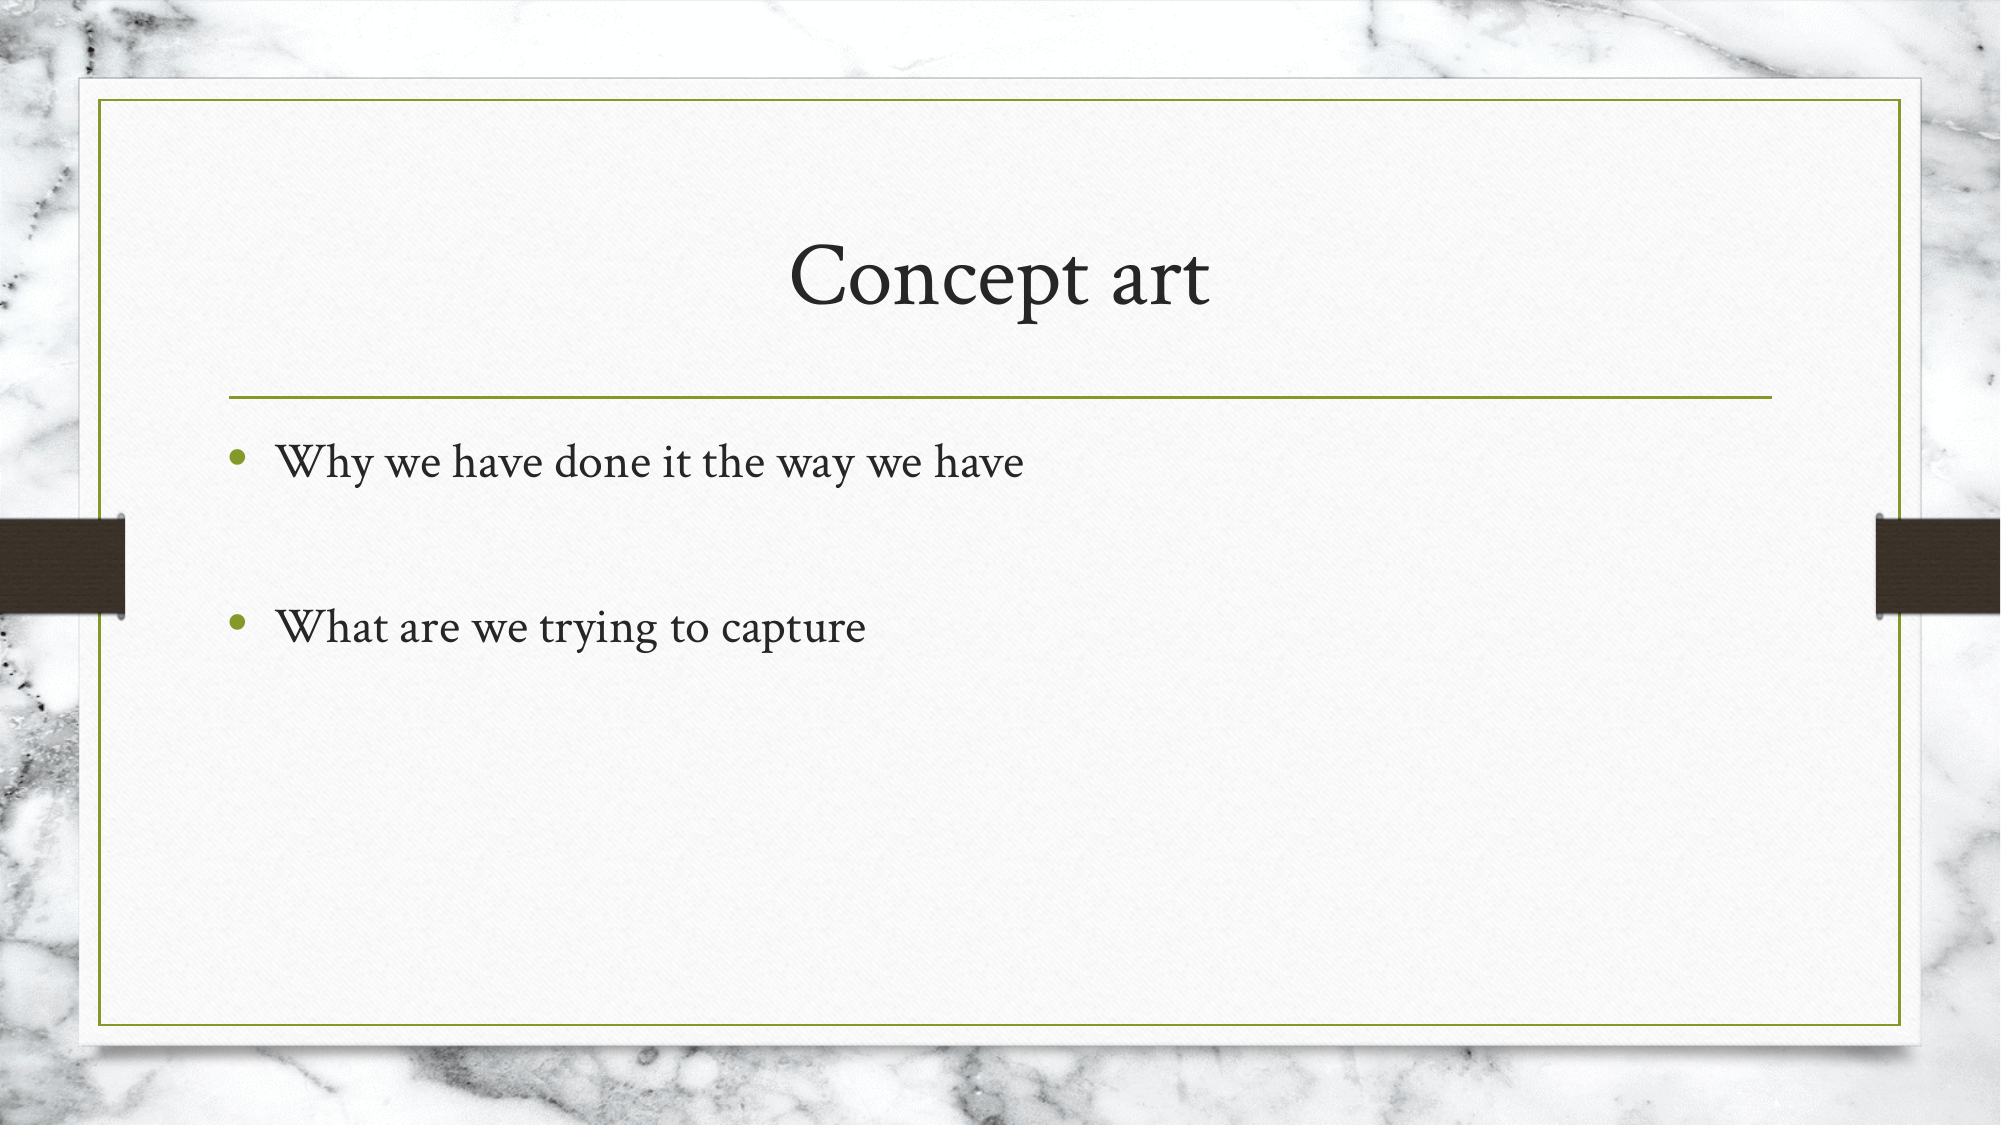

# Concept art
Why we have done it the way we have

What are we trying to capture